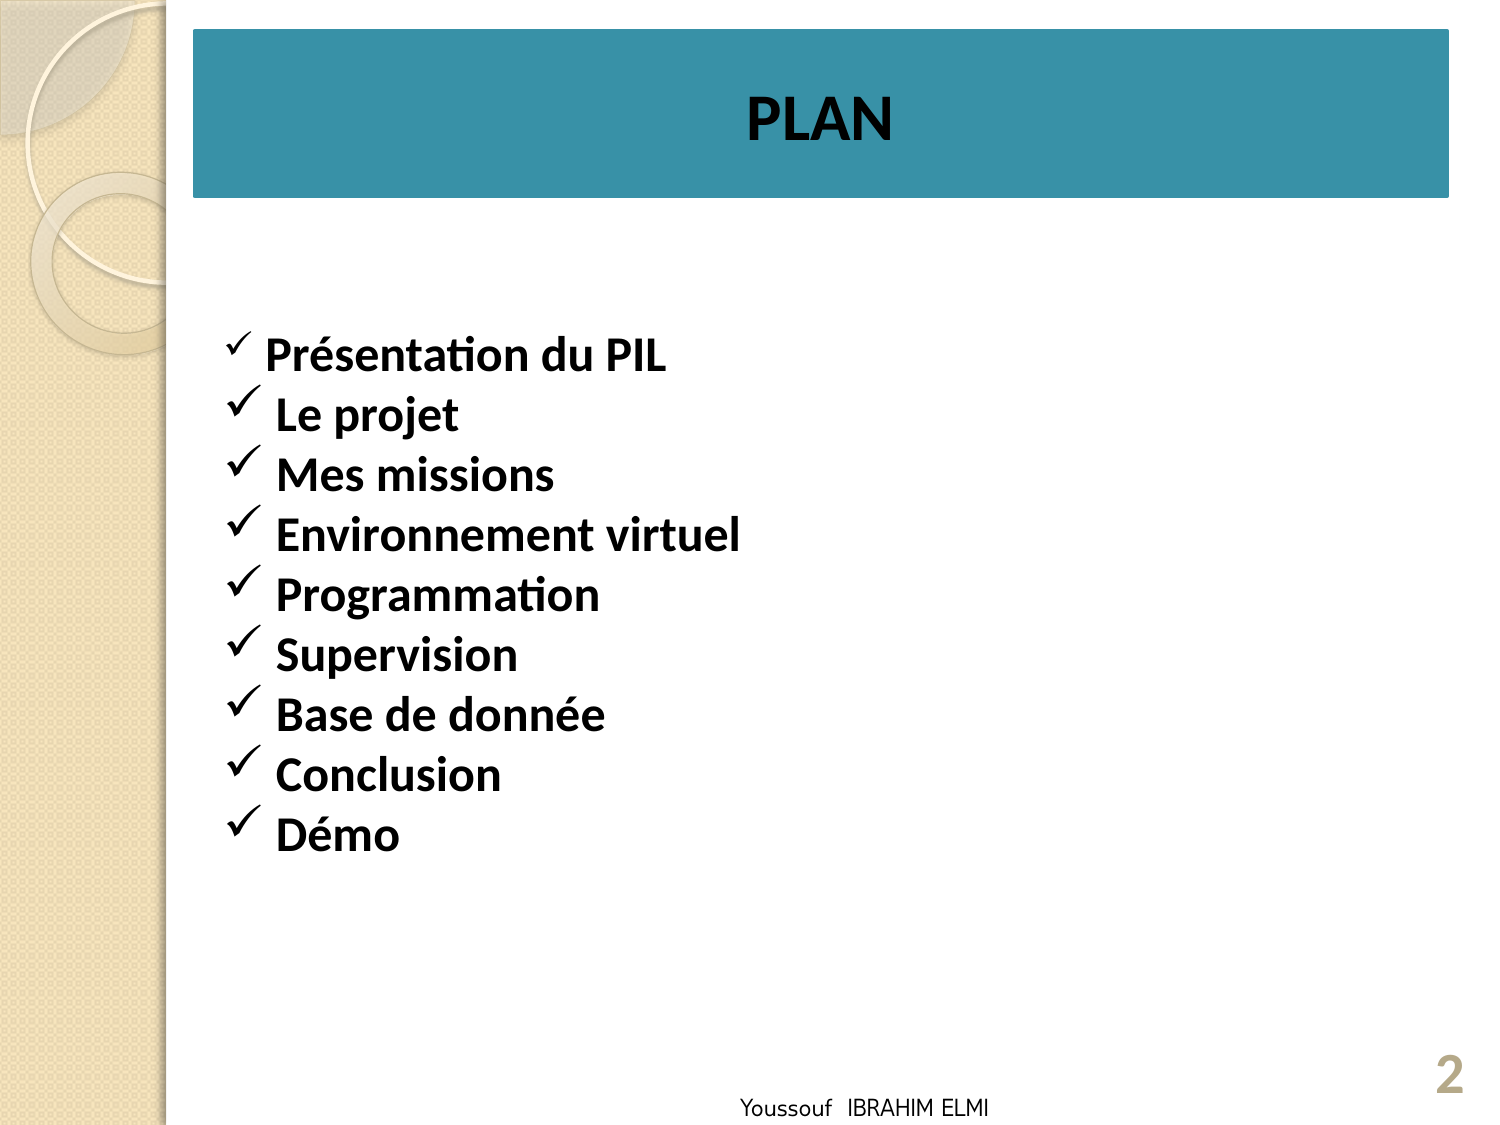

PLAN

 Présentation du PIL
 Le projet
 Mes missions
 Environnement virtuel
 Programmation
 Supervision
 Base de donnée
 Conclusion
 Démo

2
Youssouf  IBRAHIM ELMI